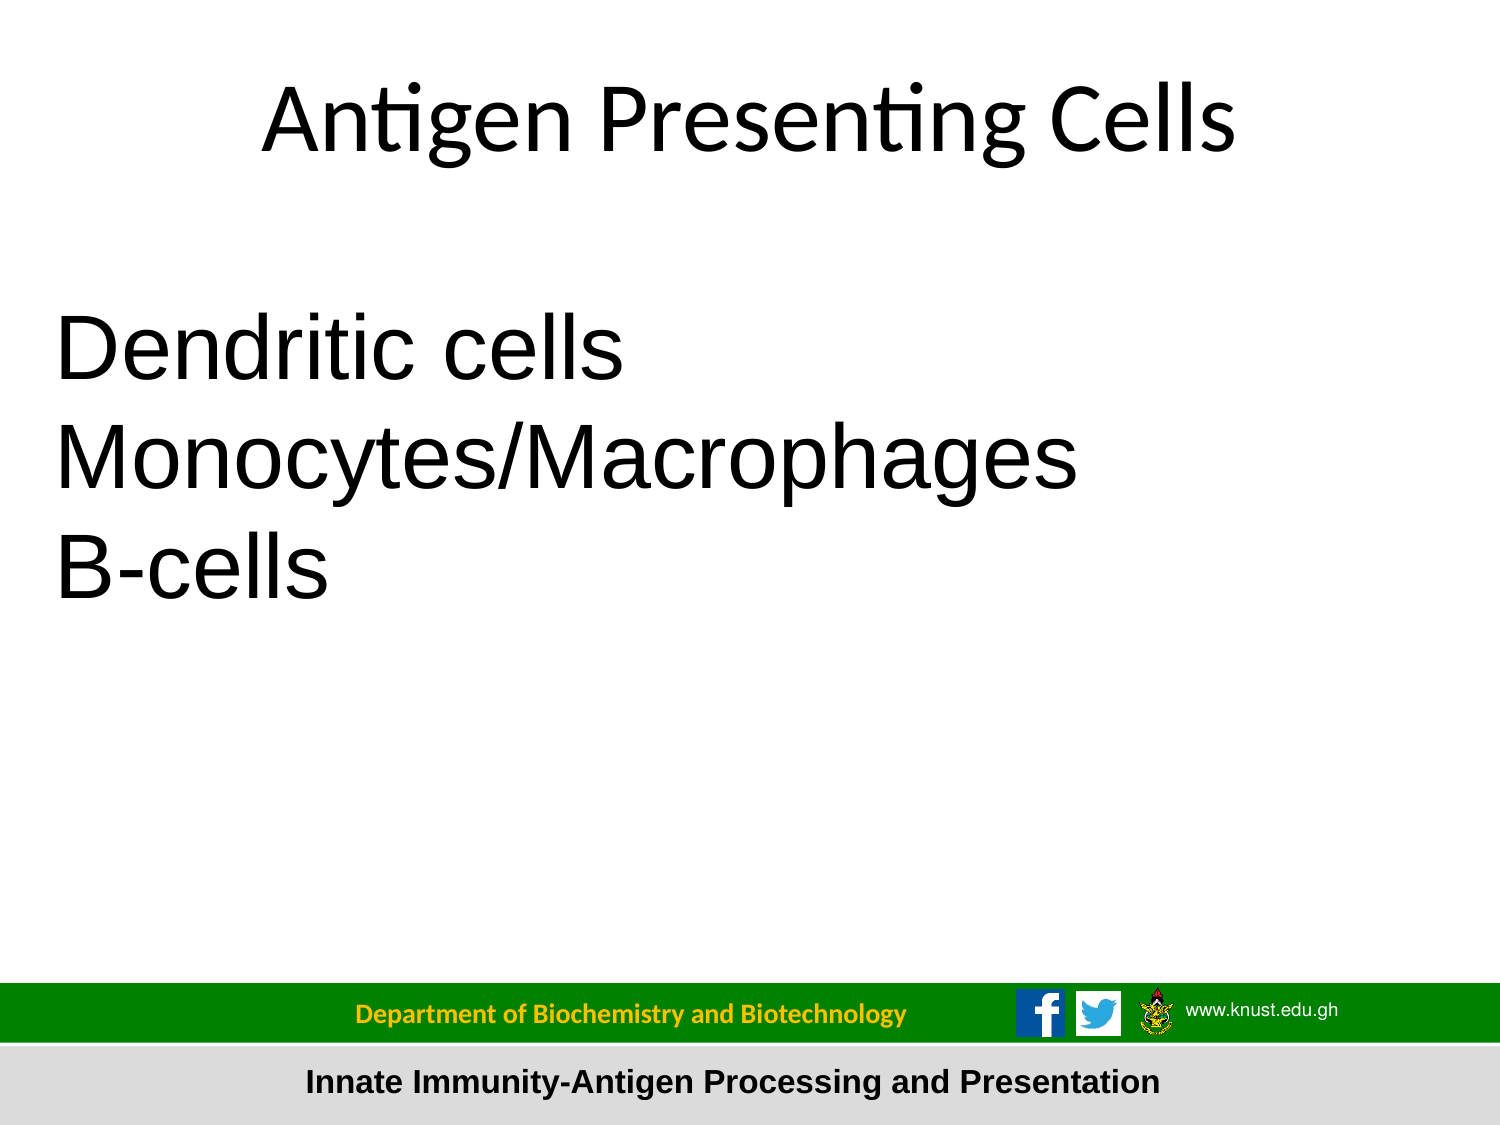

Antigen Presenting Cells

Dendritic cells
Monocytes/Macrophages
B-cells
29
Department of Biochemistry and Biotechnology
Innate Immunity-Antigen Processing and Presentation